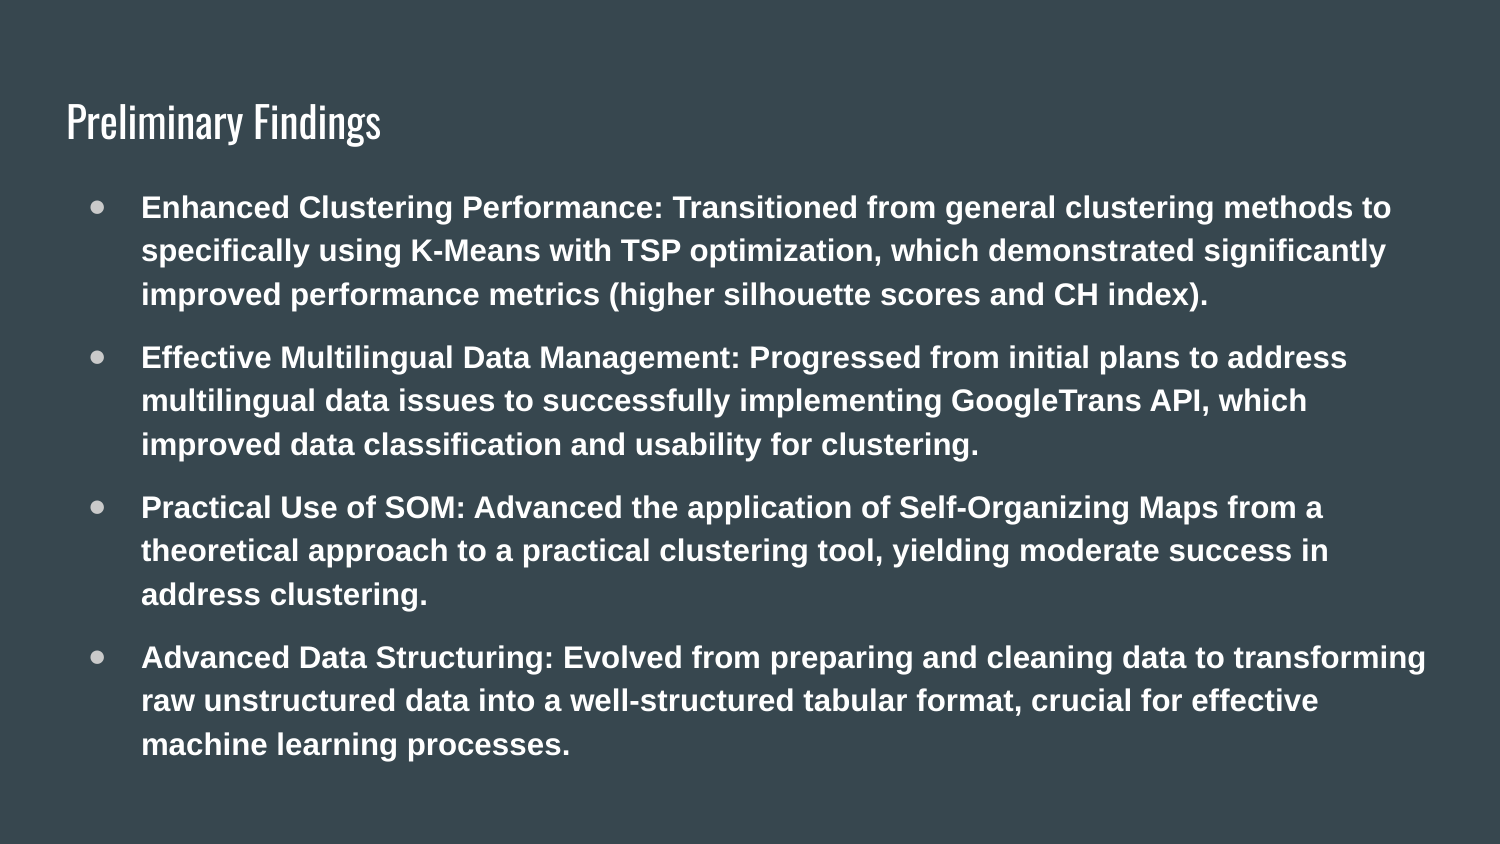

# Preliminary Findings
Enhanced Clustering Performance: Transitioned from general clustering methods to specifically using K-Means with TSP optimization, which demonstrated significantly improved performance metrics (higher silhouette scores and CH index).
Effective Multilingual Data Management: Progressed from initial plans to address multilingual data issues to successfully implementing GoogleTrans API, which improved data classification and usability for clustering.
Practical Use of SOM: Advanced the application of Self-Organizing Maps from a theoretical approach to a practical clustering tool, yielding moderate success in address clustering.
Advanced Data Structuring: Evolved from preparing and cleaning data to transforming raw unstructured data into a well-structured tabular format, crucial for effective machine learning processes.